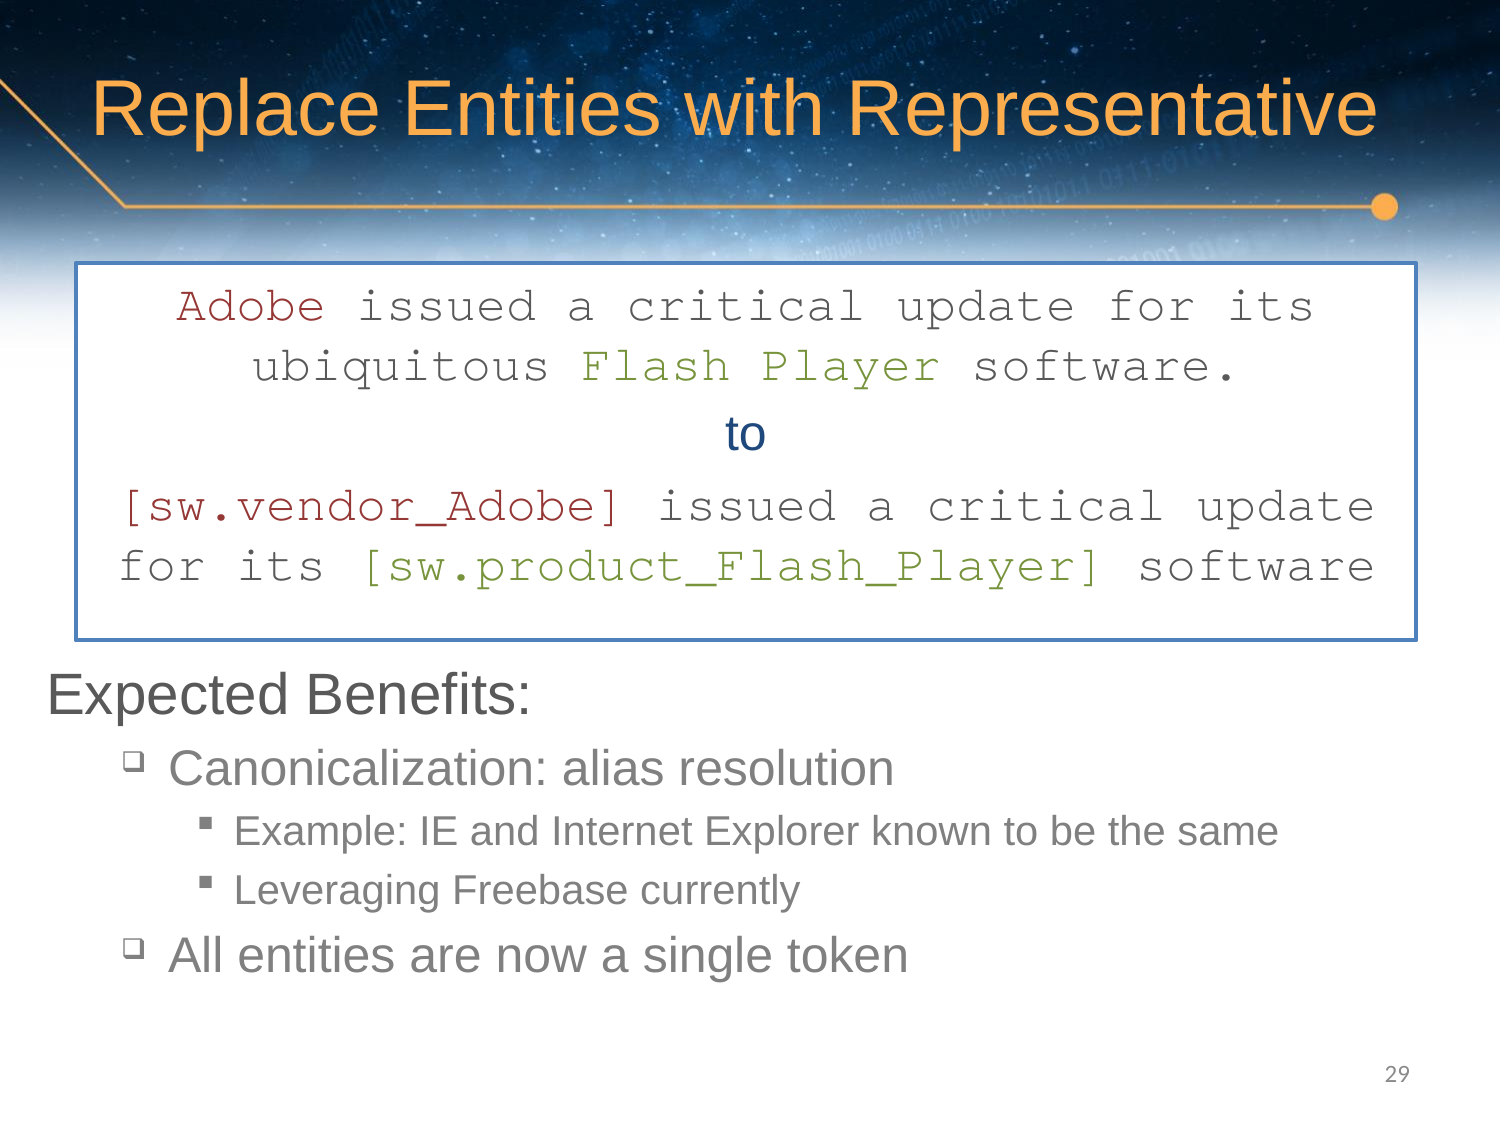

# Replace Entities with Representative

Expected Benefits:
Canonicalization: alias resolution
Example: IE and Internet Explorer known to be the same
Leveraging Freebase currently
All entities are now a single token
Adobe issued a critical update for its ubiquitous Flash Player software.
to
[sw.vendor_Adobe] issued a critical update for its [sw.product_Flash_Player] software
29